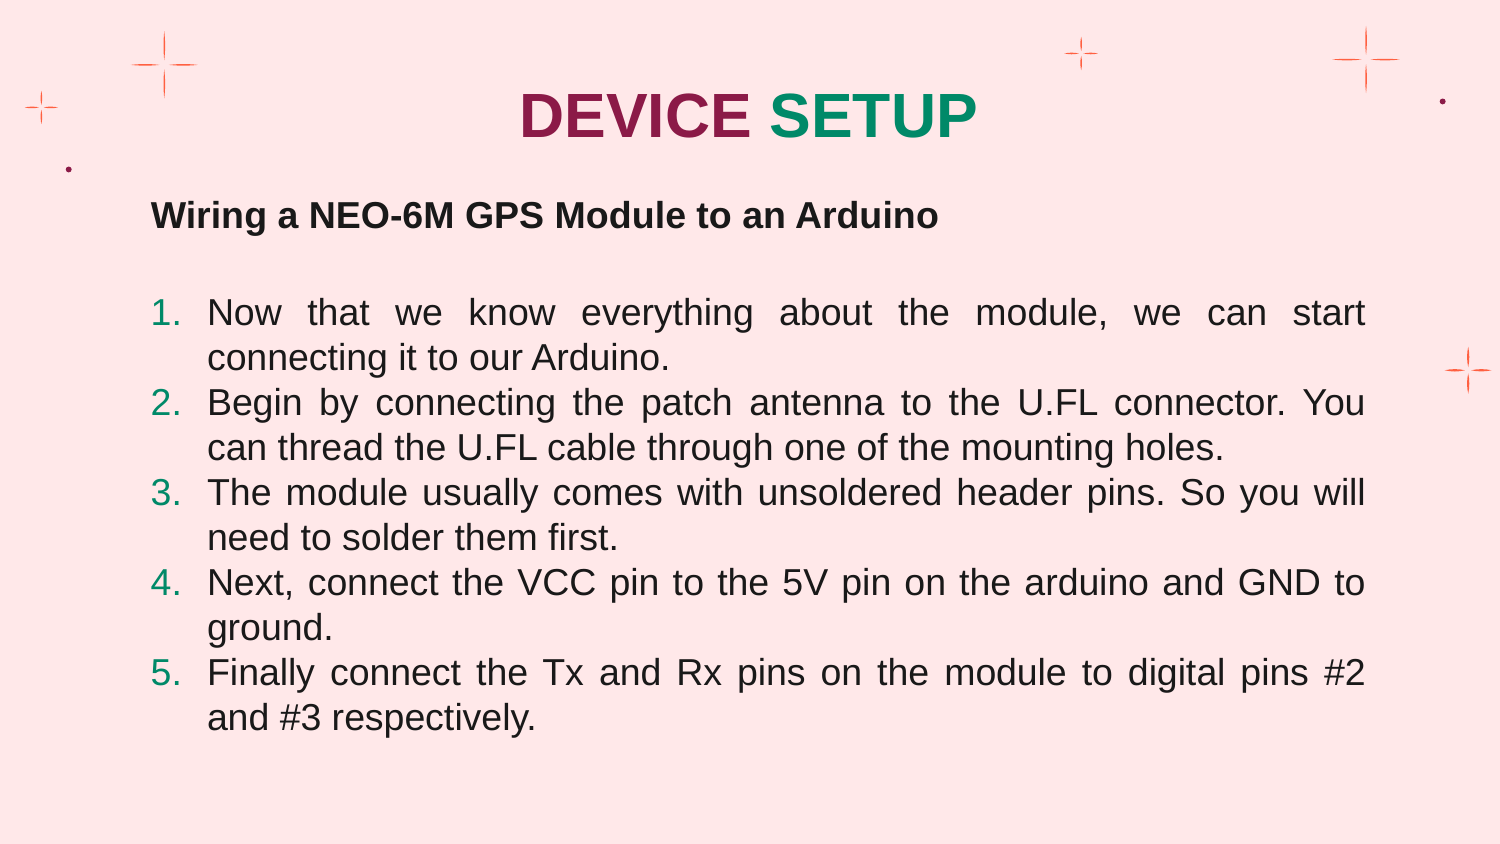

# DEVICE SETUP
Wiring a NEO-6M GPS Module to an Arduino

Now that we know everything about the module, we can start connecting it to our Arduino.
Begin by connecting the patch antenna to the U.FL connector. You can thread the U.FL cable through one of the mounting holes.
The module usually comes with unsoldered header pins. So you will need to solder them first.
Next, connect the VCC pin to the 5V pin on the arduino and GND to ground.
Finally connect the Tx and Rx pins on the module to digital pins #2 and #3 respectively.